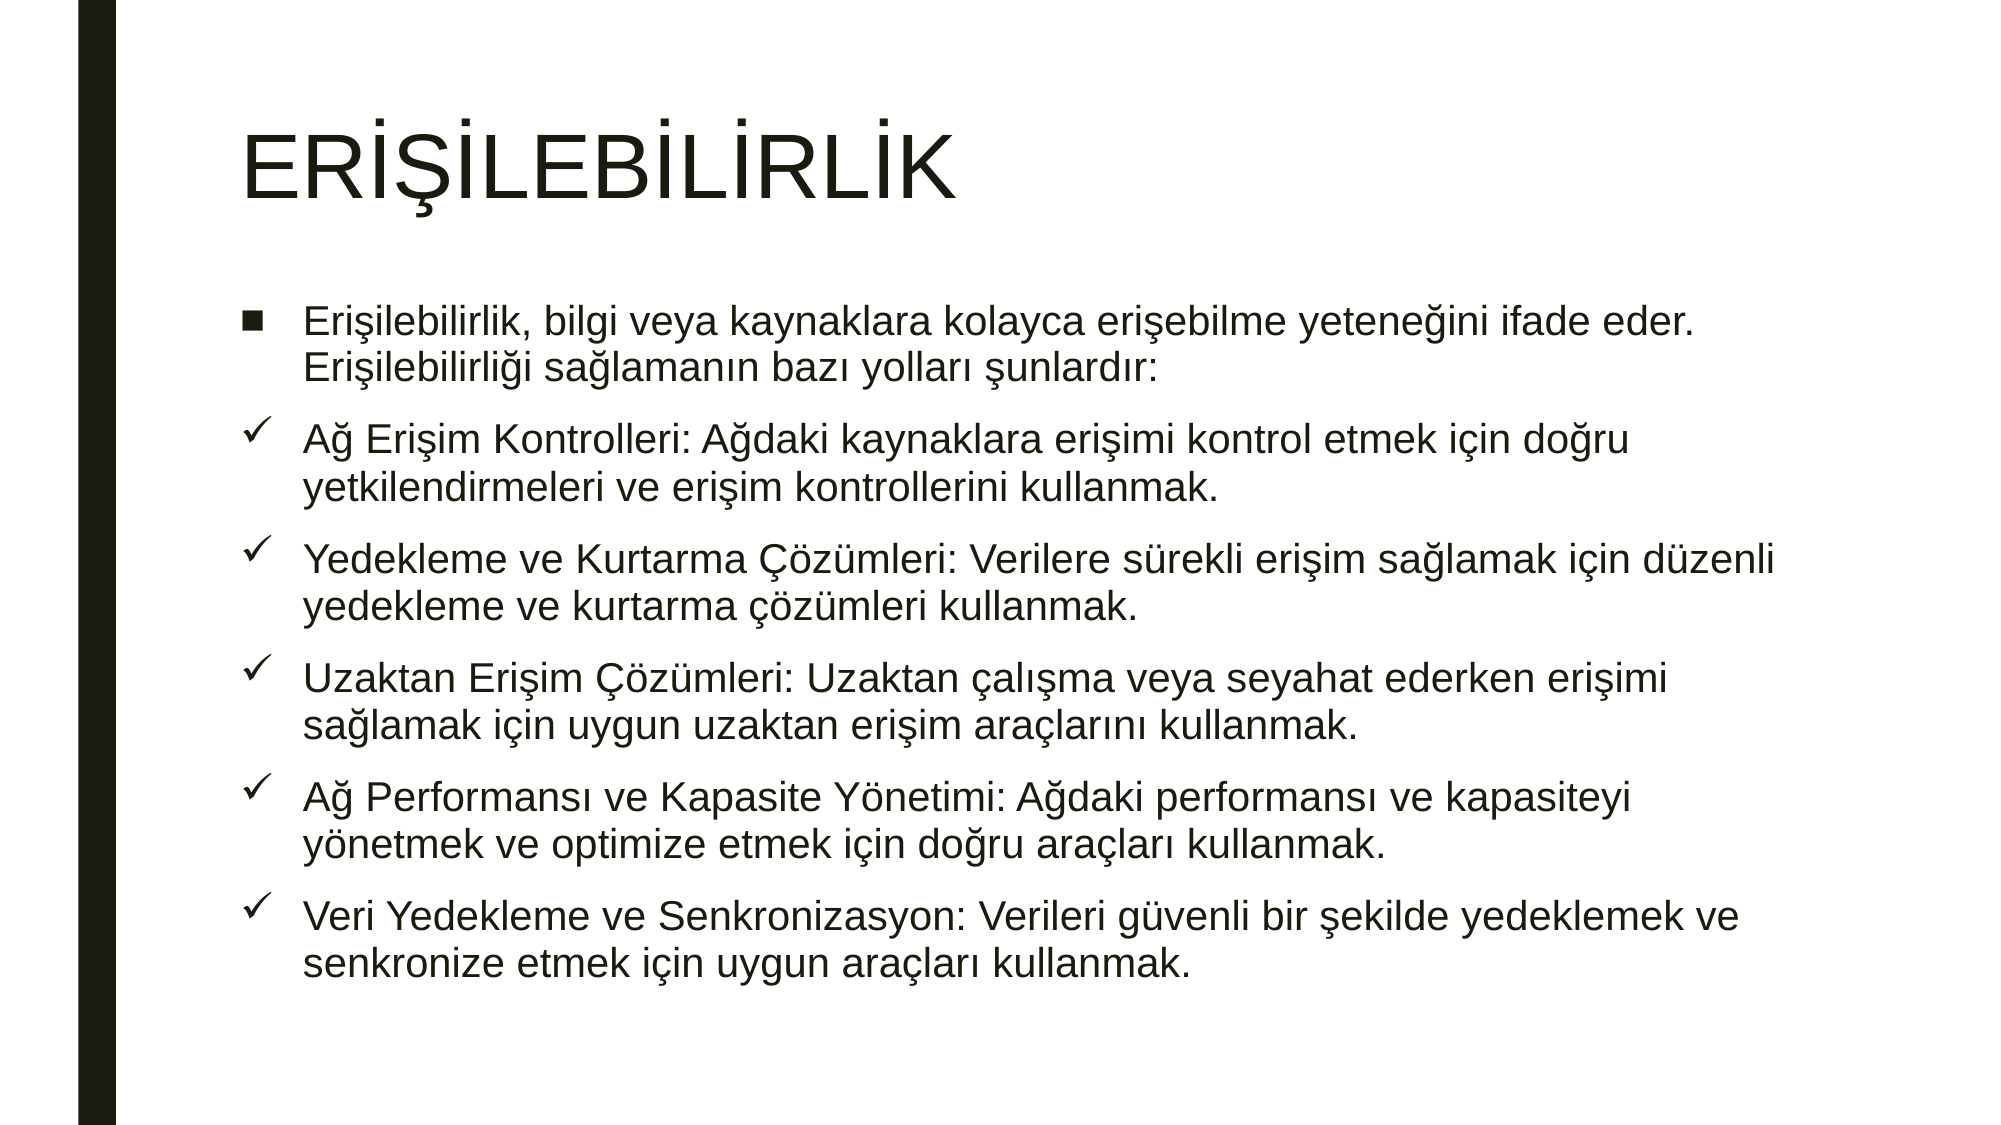

# ERİŞİLEBİLİRLİK
Erişilebilirlik, bilgi veya kaynaklara kolayca erişebilme yeteneğini ifade eder. Erişilebilirliği sağlamanın bazı yolları şunlardır:
Ağ Erişim Kontrolleri: Ağdaki kaynaklara erişimi kontrol etmek için doğru yetkilendirmeleri ve erişim kontrollerini kullanmak.
Yedekleme ve Kurtarma Çözümleri: Verilere sürekli erişim sağlamak için düzenli yedekleme ve kurtarma çözümleri kullanmak.
Uzaktan Erişim Çözümleri: Uzaktan çalışma veya seyahat ederken erişimi sağlamak için uygun uzaktan erişim araçlarını kullanmak.
Ağ Performansı ve Kapasite Yönetimi: Ağdaki performansı ve kapasiteyi yönetmek ve optimize etmek için doğru araçları kullanmak.
Veri Yedekleme ve Senkronizasyon: Verileri güvenli bir şekilde yedeklemek ve senkronize etmek için uygun araçları kullanmak.